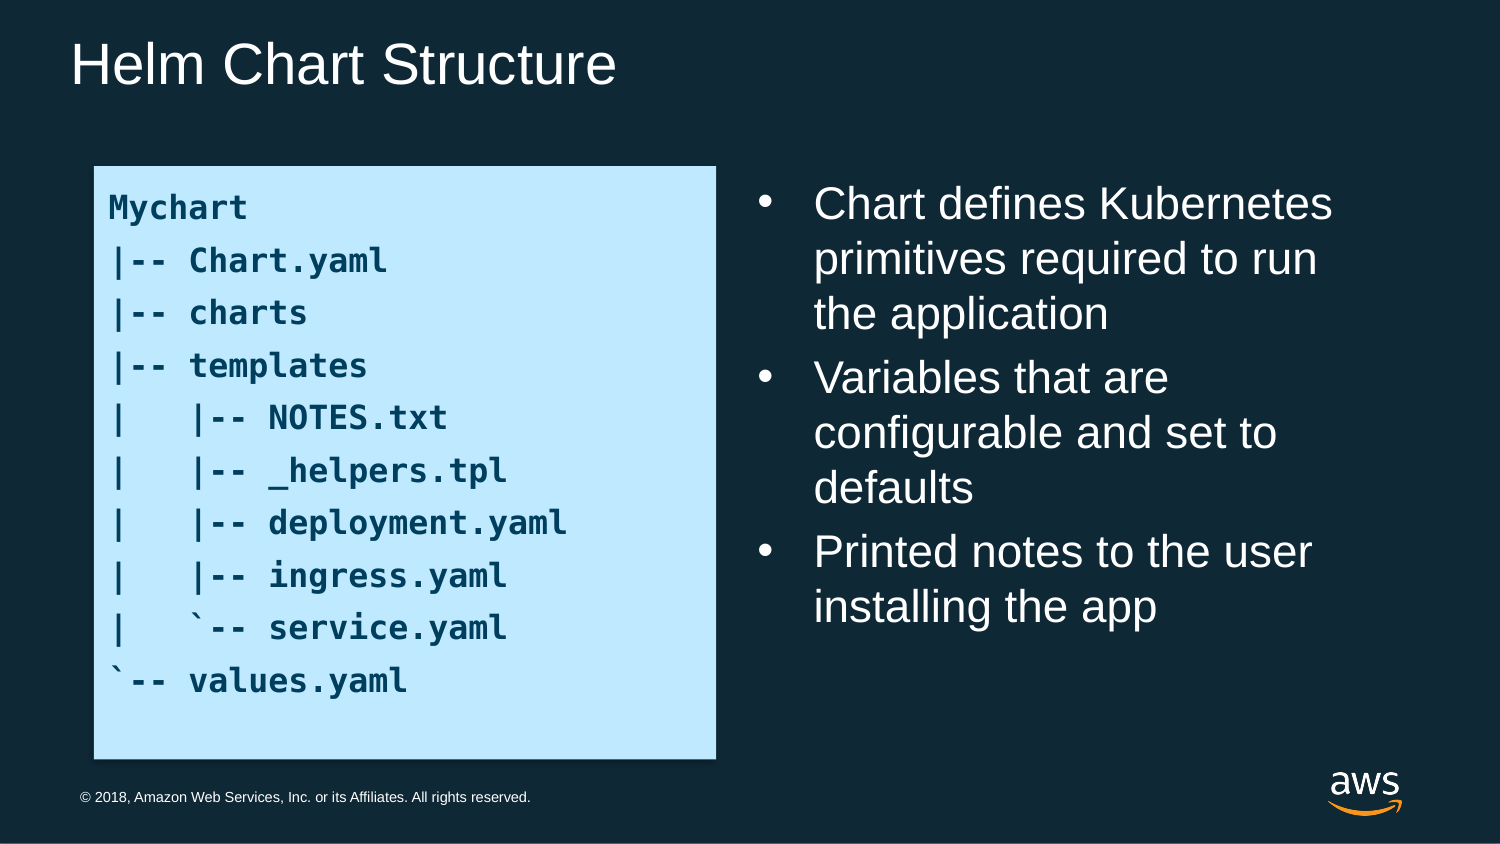

# Helm Chart Structure
Mychart
|-- Chart.yaml
|-- charts
|-- templates
|   |-- NOTES.txt
|   |-- _helpers.tpl
|   |-- deployment.yaml
|   |-- ingress.yaml
|   `-- service.yaml
`-- values.yaml

Chart defines Kubernetes primitives required to run the application
Variables that are configurable and set to defaults
Printed notes to the user installing the app